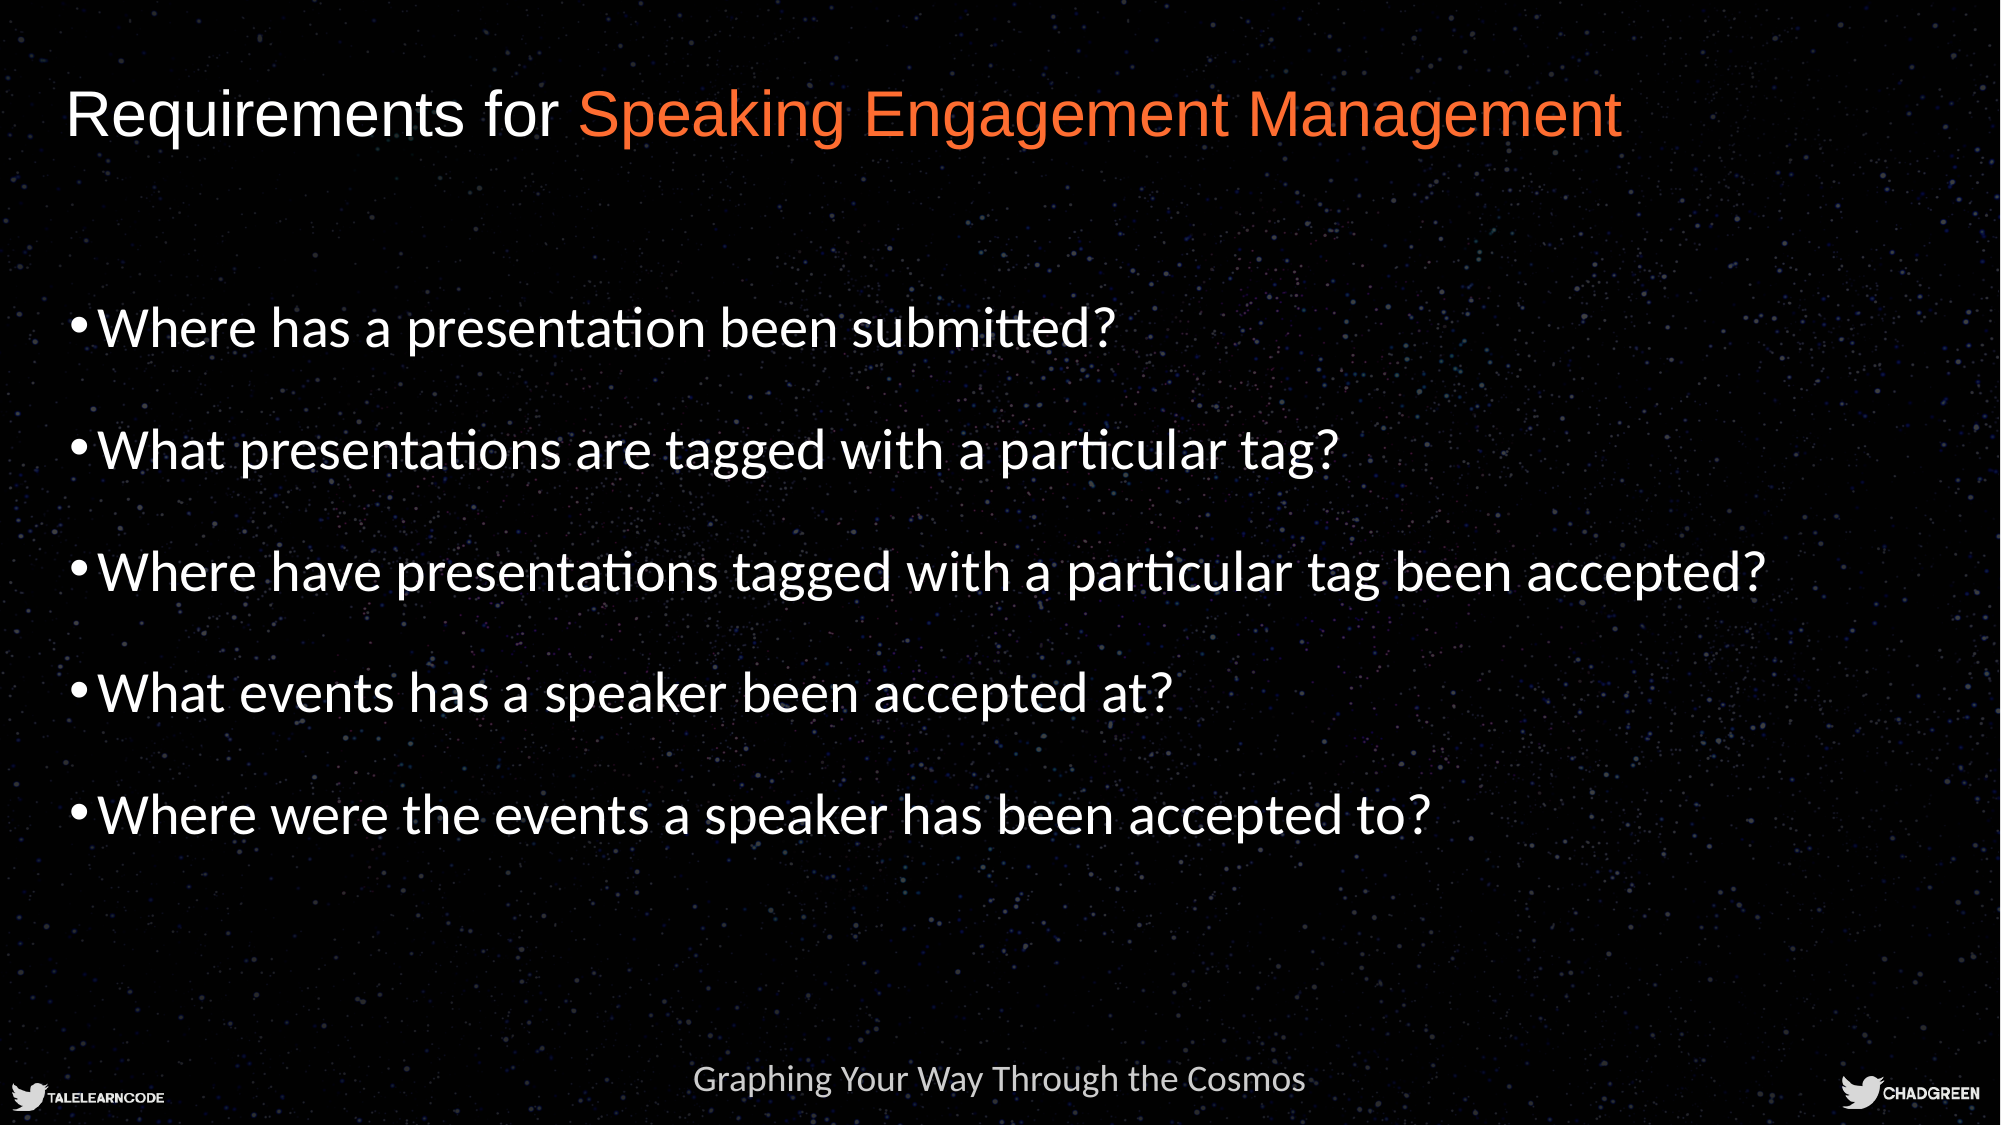

Requirements for Speaking Engagement Management
Where has a presentation been submitted?
What presentations are tagged with a particular tag?
Where have presentations tagged with a particular tag been accepted?
What events has a speaker been accepted at?
Where were the events a speaker has been accepted to?